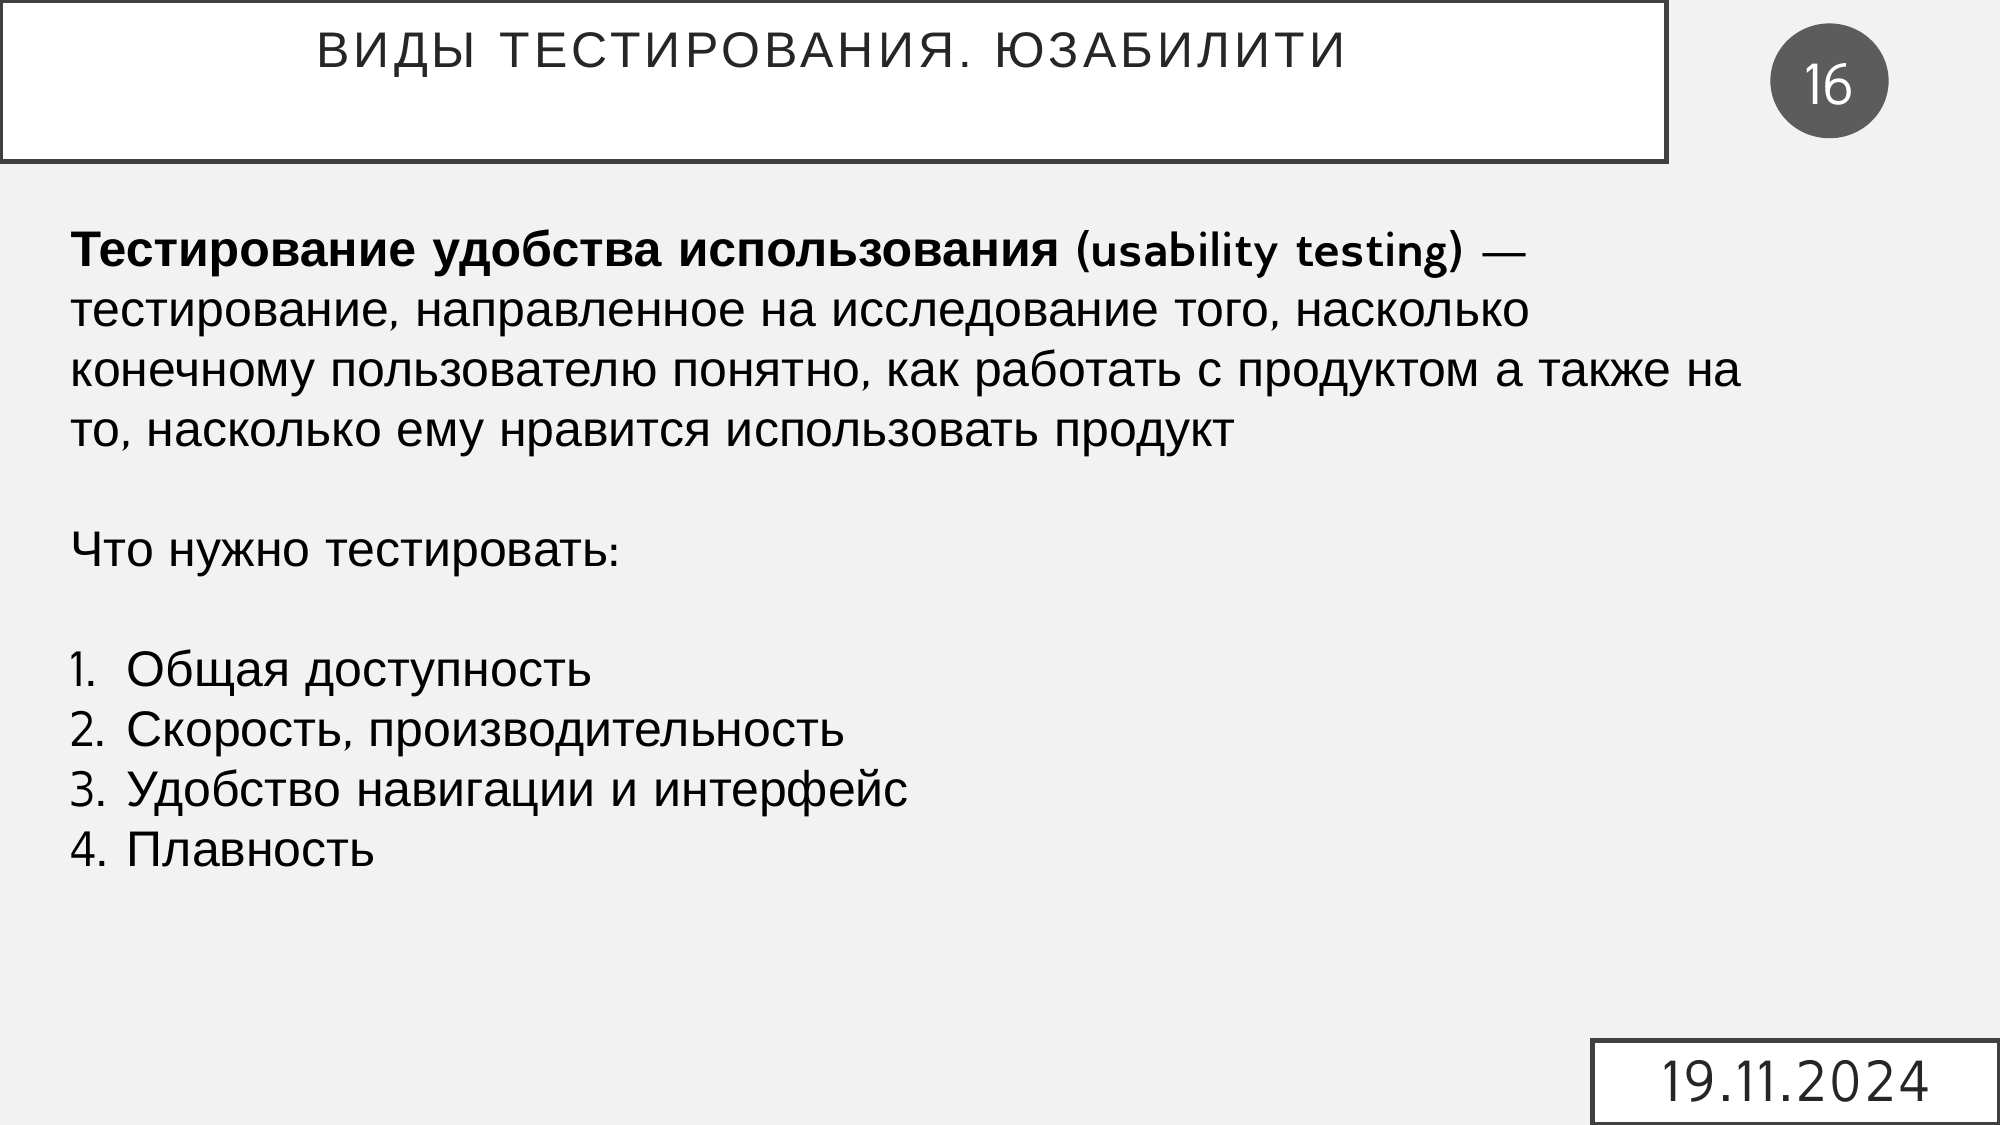

# Виды тестирования. Юзабилити

16
Тестирование удобства использования (usability testing) — тестирование, направленное на исследование того, насколько конечному пользователю понятно, как работать с продуктом а также на то, насколько ему нравится использовать продукт

Что нужно тестировать:

Общая доступность
Скорость, производительность
Удобство навигации и интерфейс
Плавность

19.11.2024